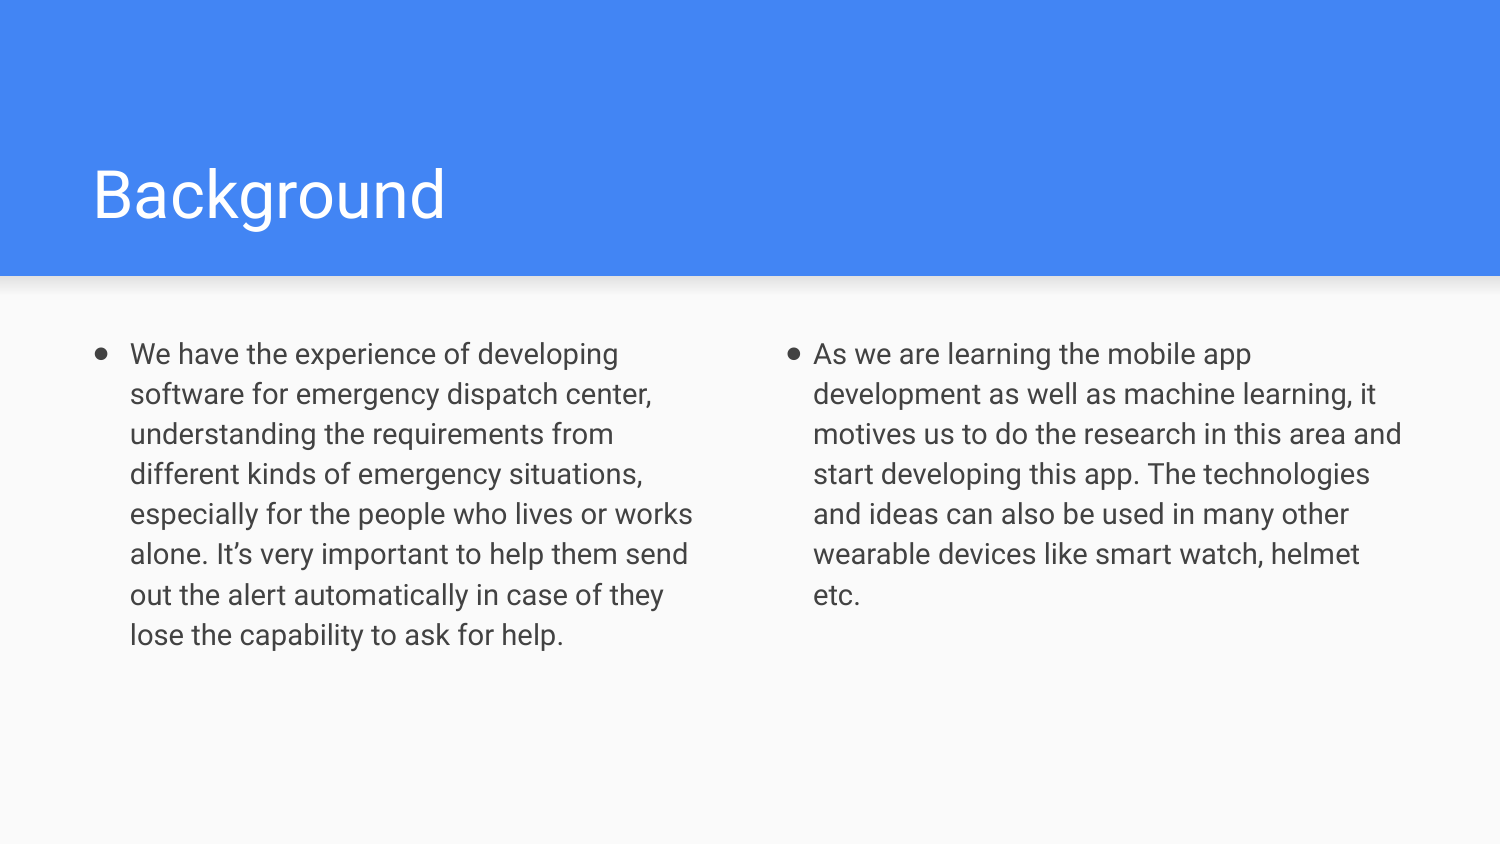

# Background
We have the experience of developing software for emergency dispatch center, understanding the requirements from different kinds of emergency situations, especially for the people who lives or works alone. It’s very important to help them send out the alert automatically in case of they lose the capability to ask for help.
As we are learning the mobile app development as well as machine learning, it motives us to do the research in this area and start developing this app. The technologies and ideas can also be used in many other wearable devices like smart watch, helmet etc.